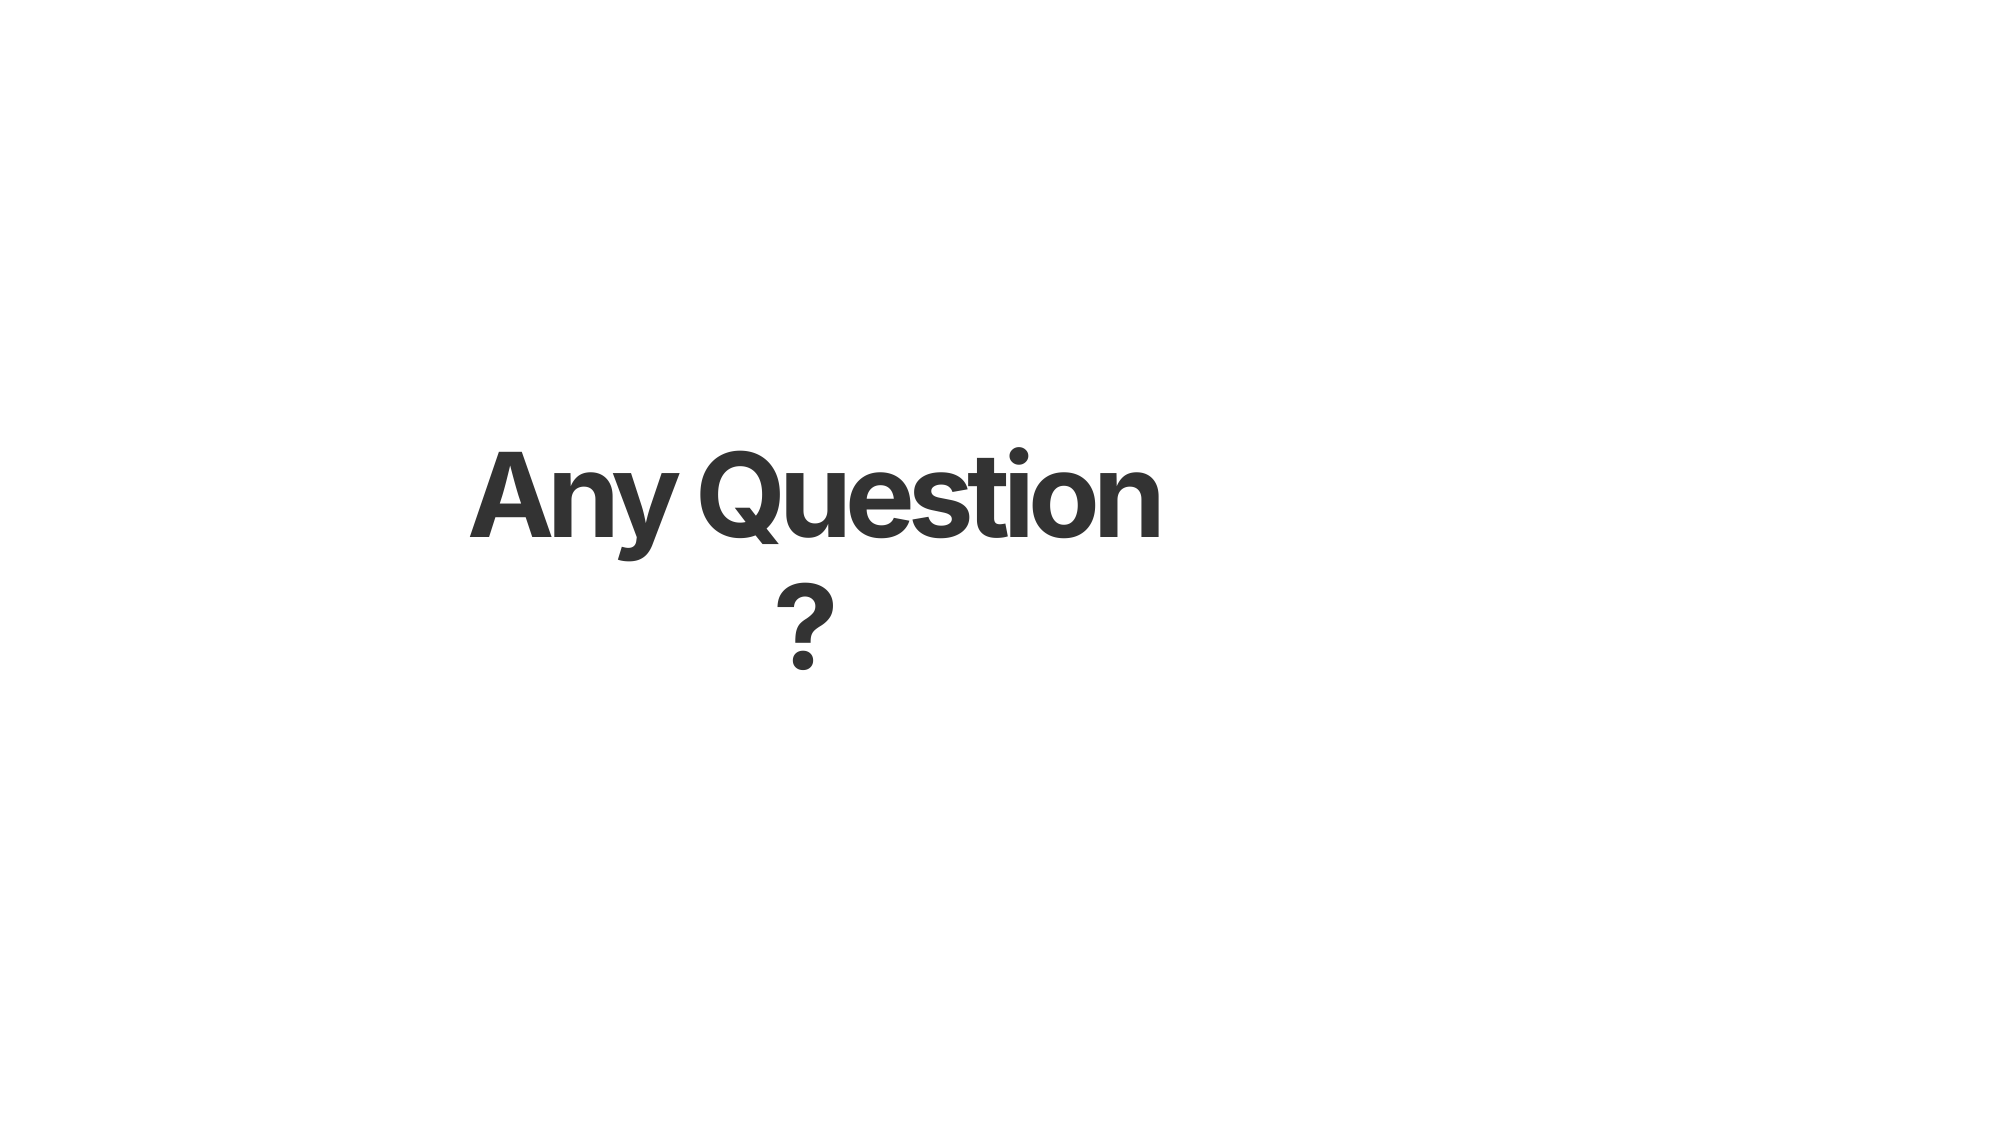

Any Question
        ?